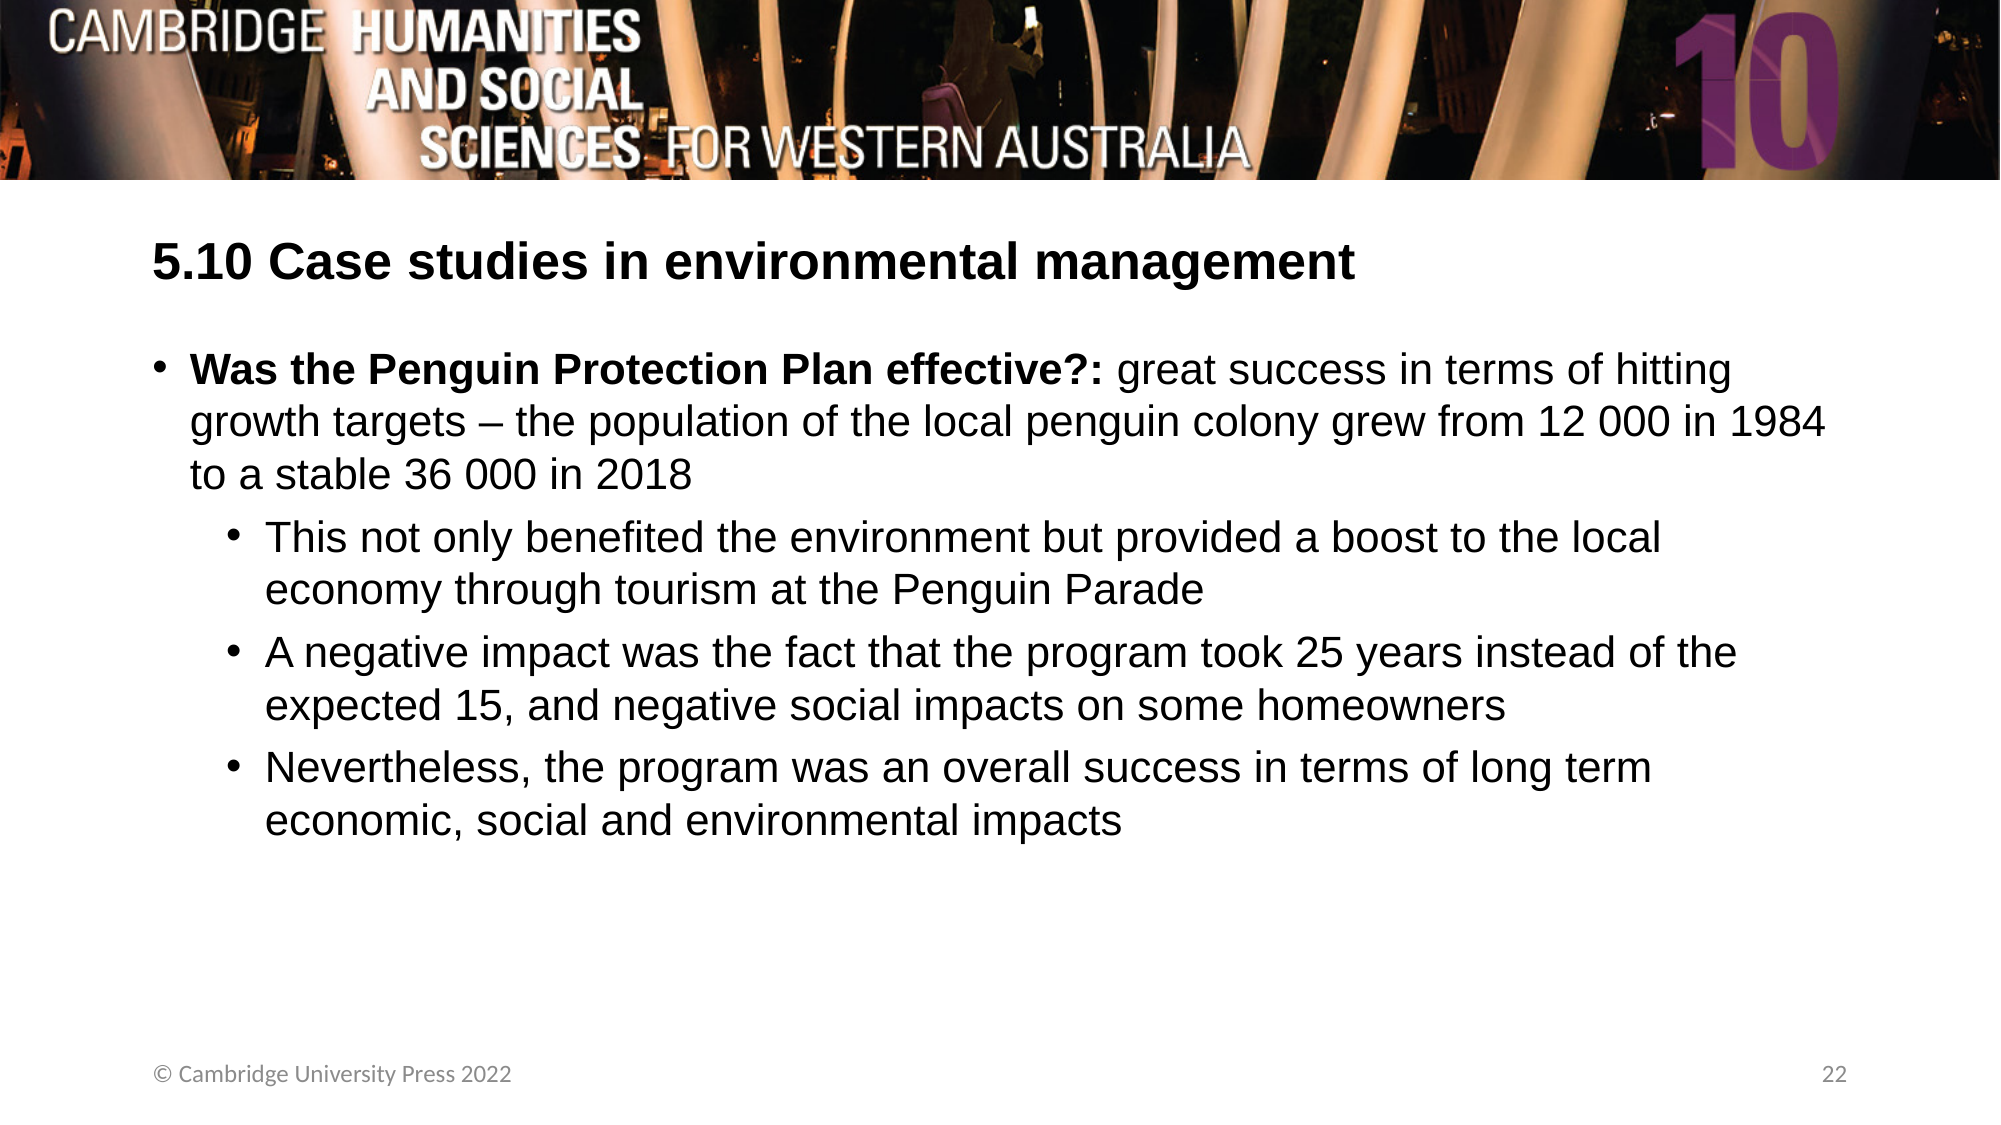

# 5.10 Case studies in environmental management
Was the Penguin Protection Plan effective?: great success in terms of hitting growth targets – the population of the local penguin colony grew from 12 000 in 1984 to a stable 36 000 in 2018
This not only benefited the environment but provided a boost to the local economy through tourism at the Penguin Parade
A negative impact was the fact that the program took 25 years instead of the expected 15, and negative social impacts on some homeowners
Nevertheless, the program was an overall success in terms of long term economic, social and environmental impacts

© Cambridge University Press 2022
22